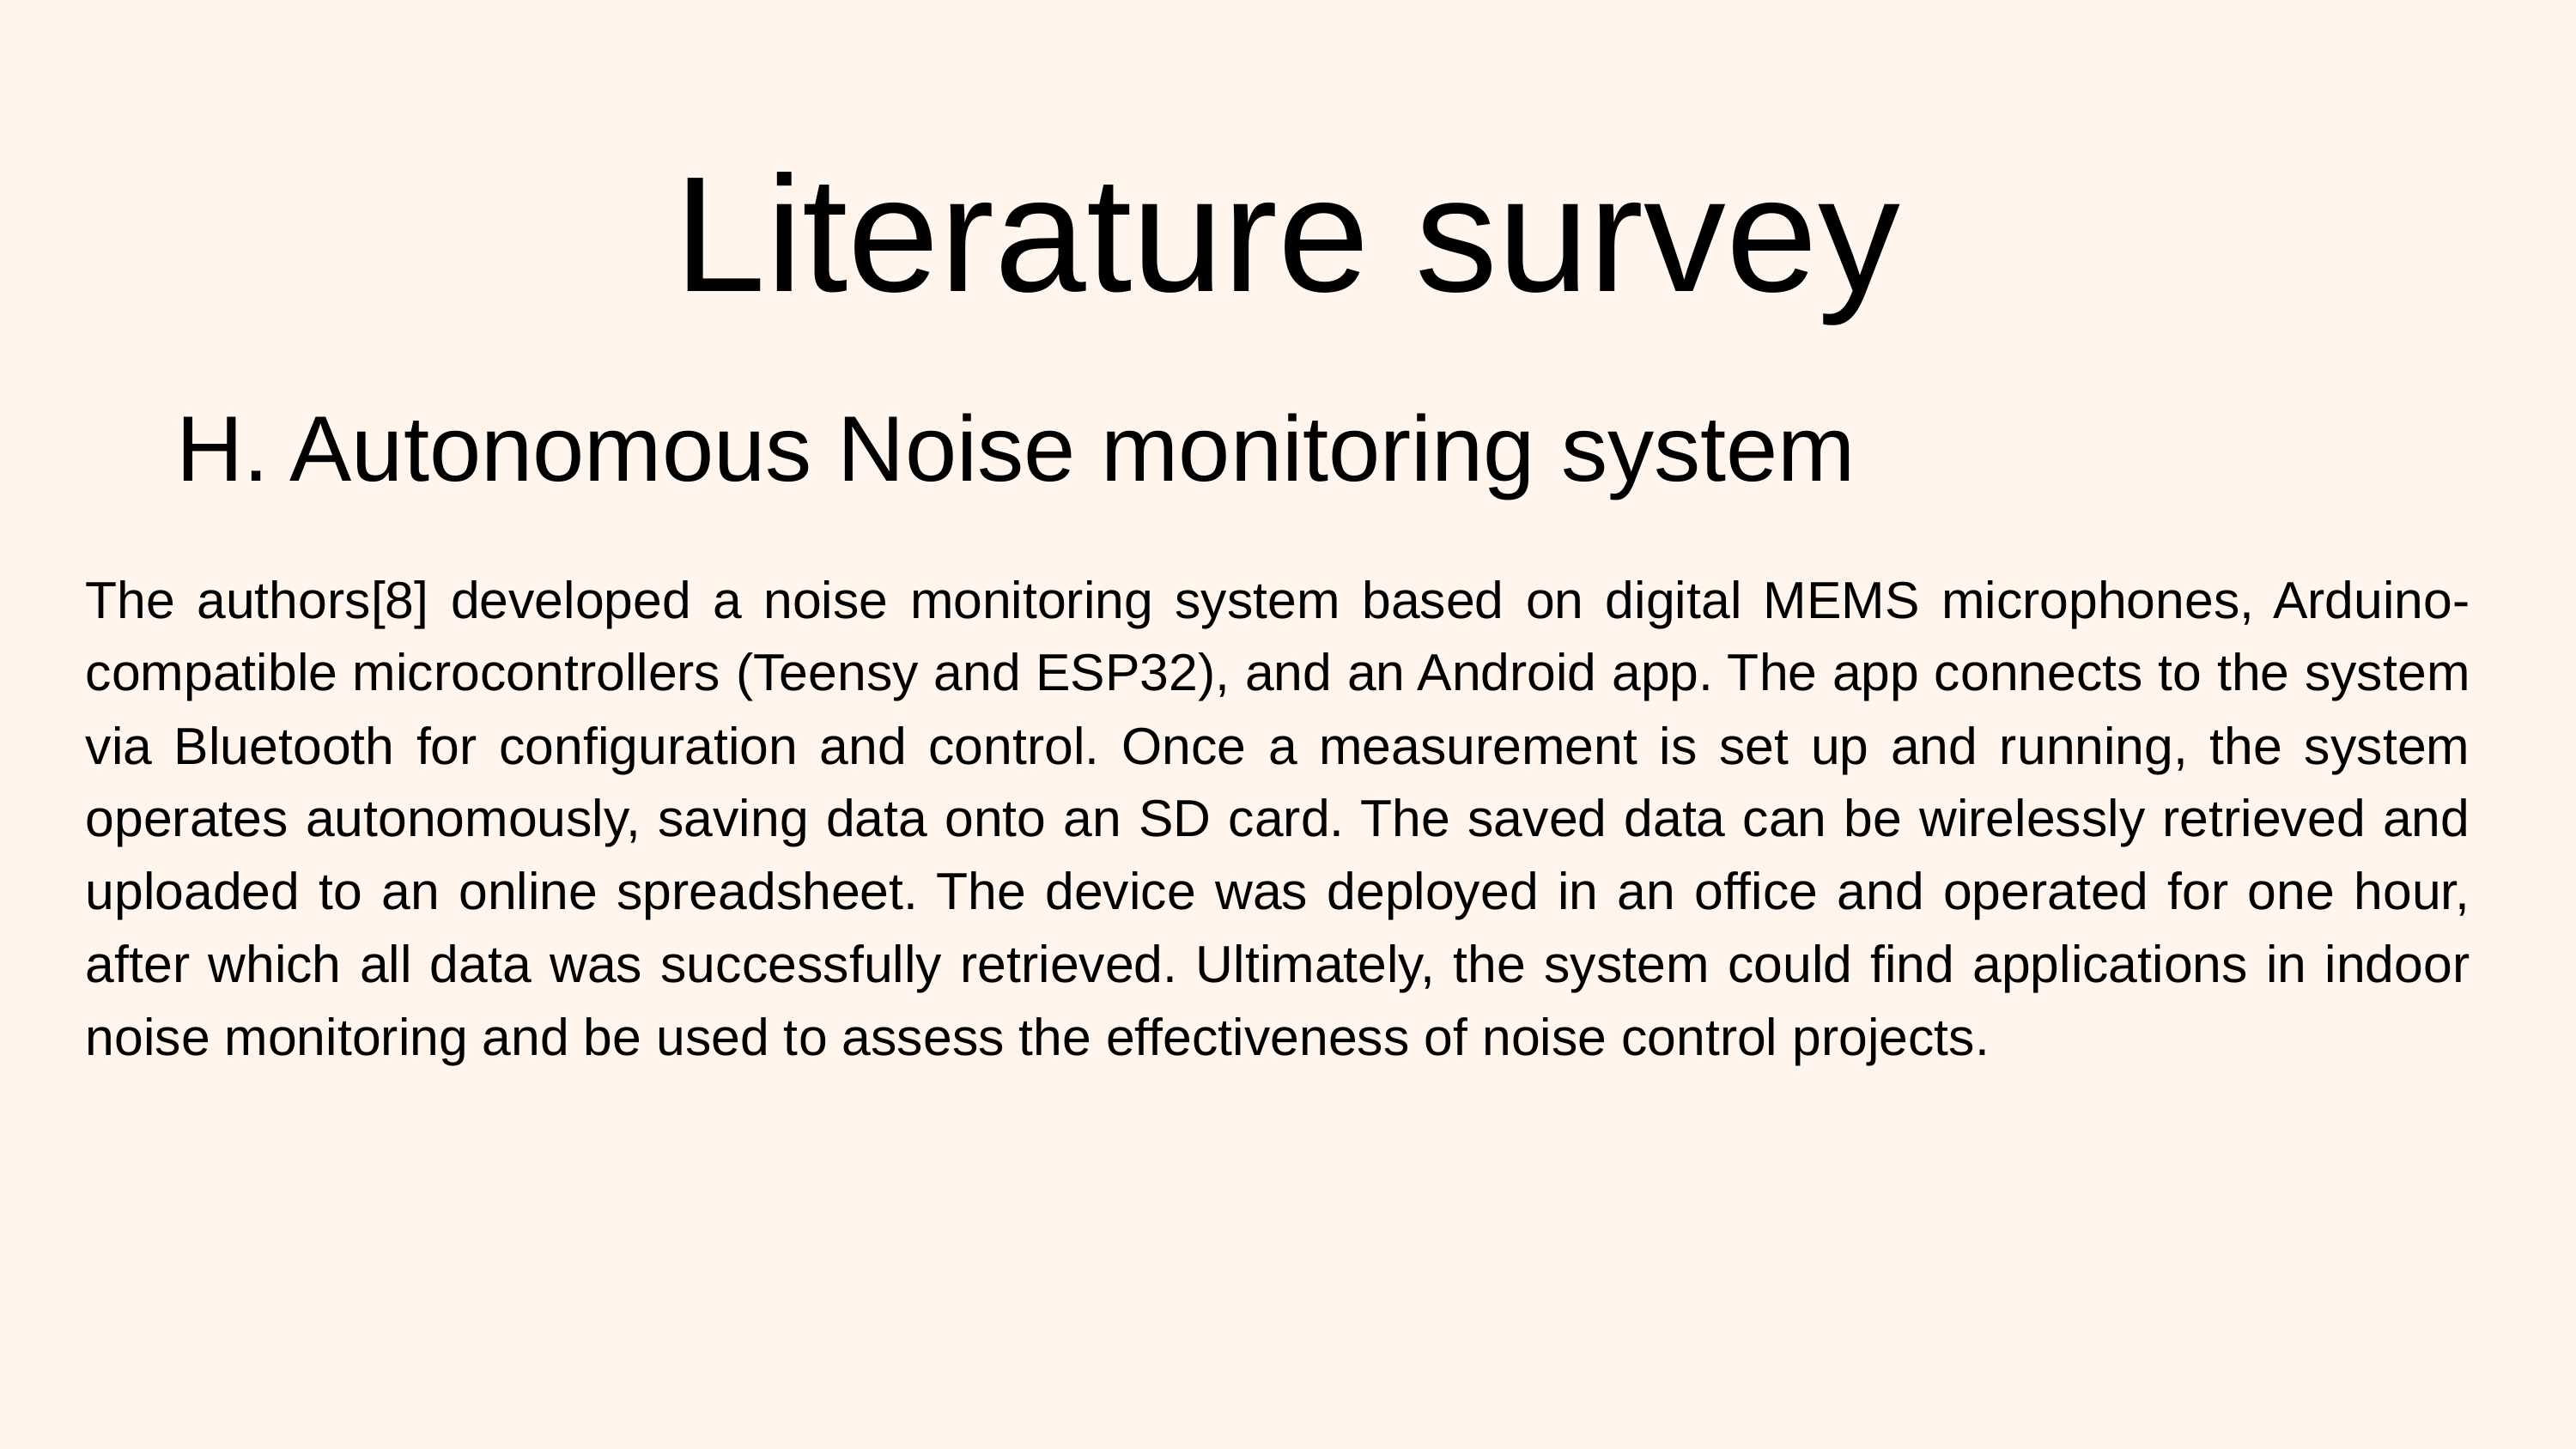

Literature survey
H. Autonomous Noise monitoring system
The authors[8] developed a noise monitoring system based on digital MEMS microphones, Arduino-compatible microcontrollers (Teensy and ESP32), and an Android app. The app connects to the system via Bluetooth for configuration and control. Once a measurement is set up and running, the system operates autonomously, saving data onto an SD card. The saved data can be wirelessly retrieved and uploaded to an online spreadsheet. The device was deployed in an office and operated for one hour, after which all data was successfully retrieved. Ultimately, the system could find applications in indoor noise monitoring and be used to assess the effectiveness of noise control projects.